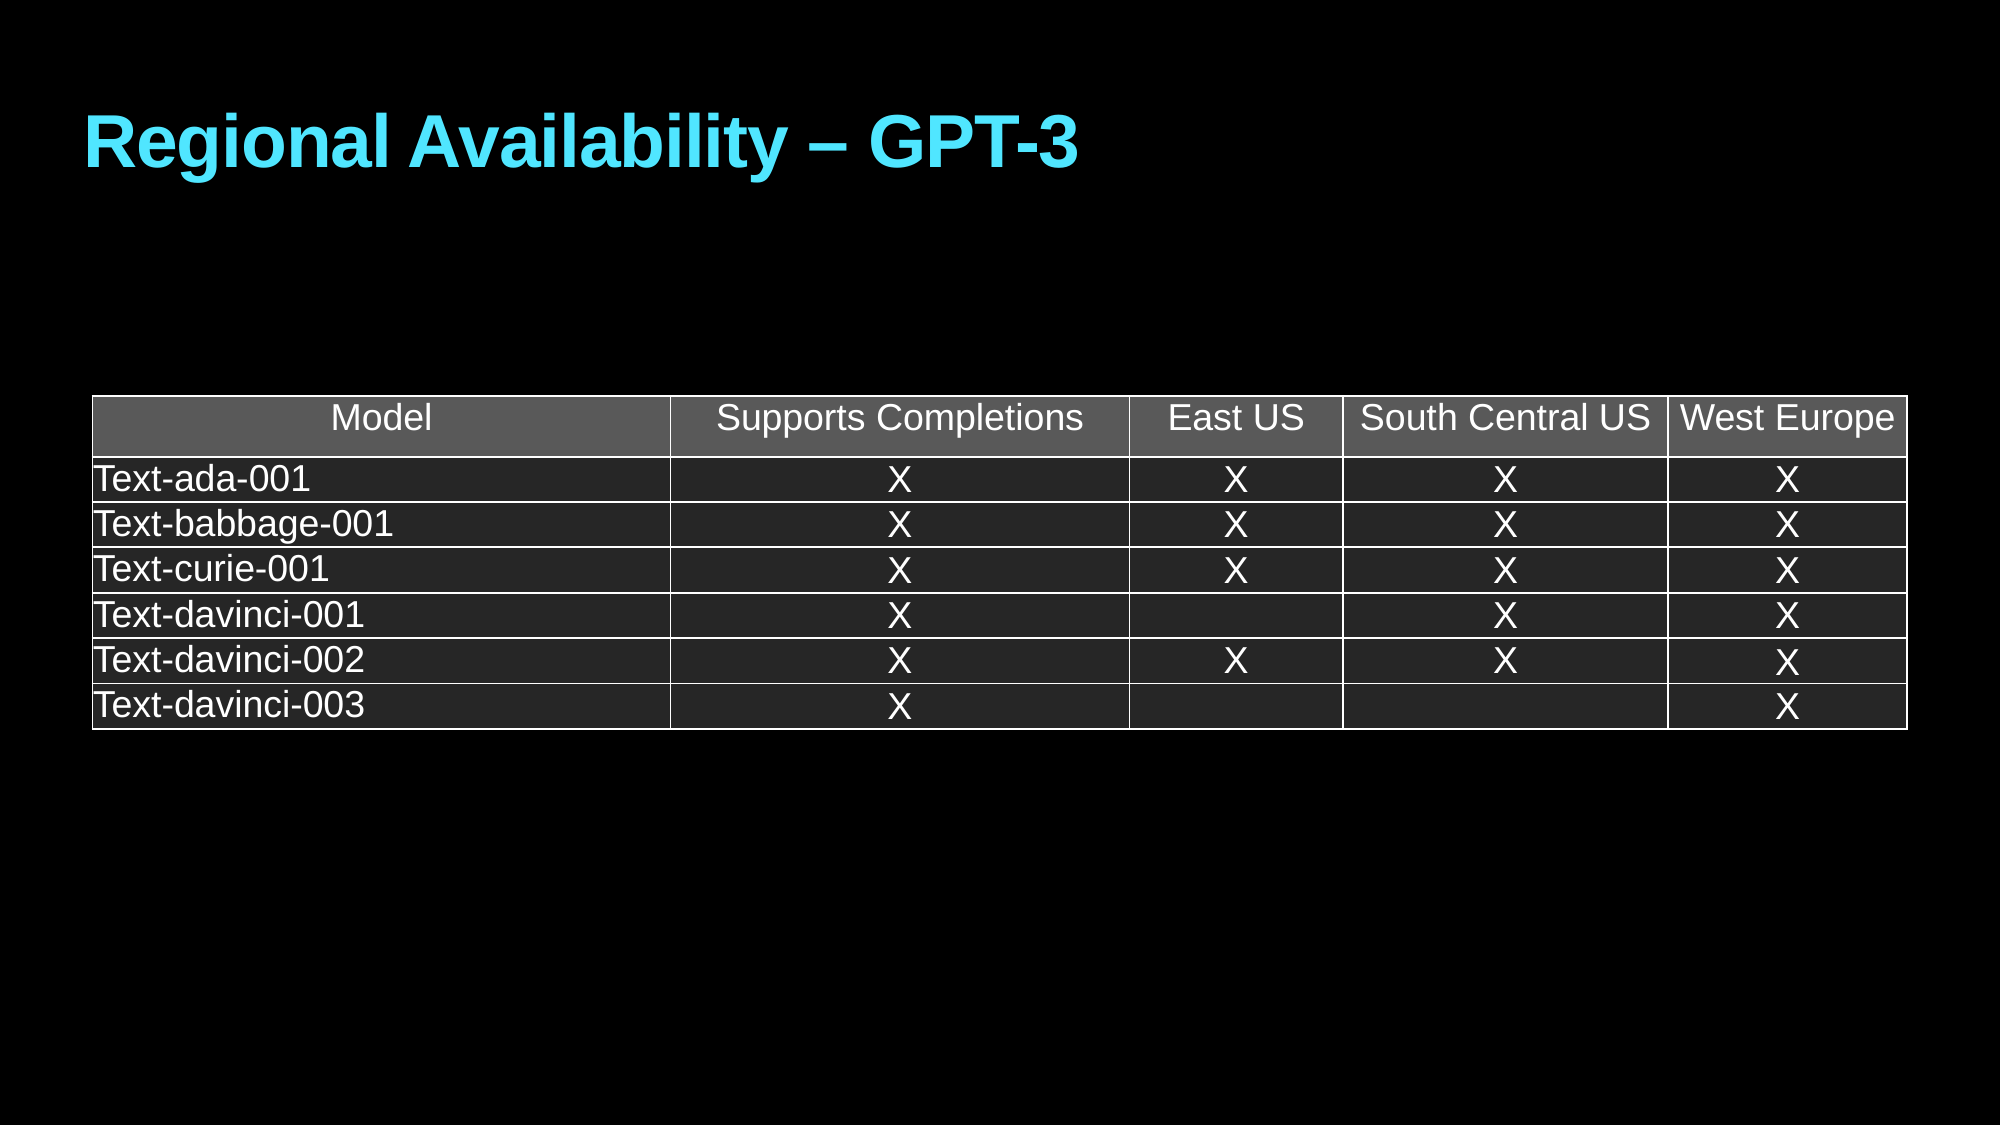

Regional Availability – GPT-3
| Model | Supports Completions | East US | South Central US | West Europe |
| --- | --- | --- | --- | --- |
| Text-ada-001 | X | X | X | X |
| Text-babbage-001 | X | X | X | X |
| Text-curie-001 | X | X | X | X |
| Text-davinci-001 | X |  | X | X |
| Text-davinci-002 | X | X | X | X |
| Text-davinci-003 | X |  |  | X |